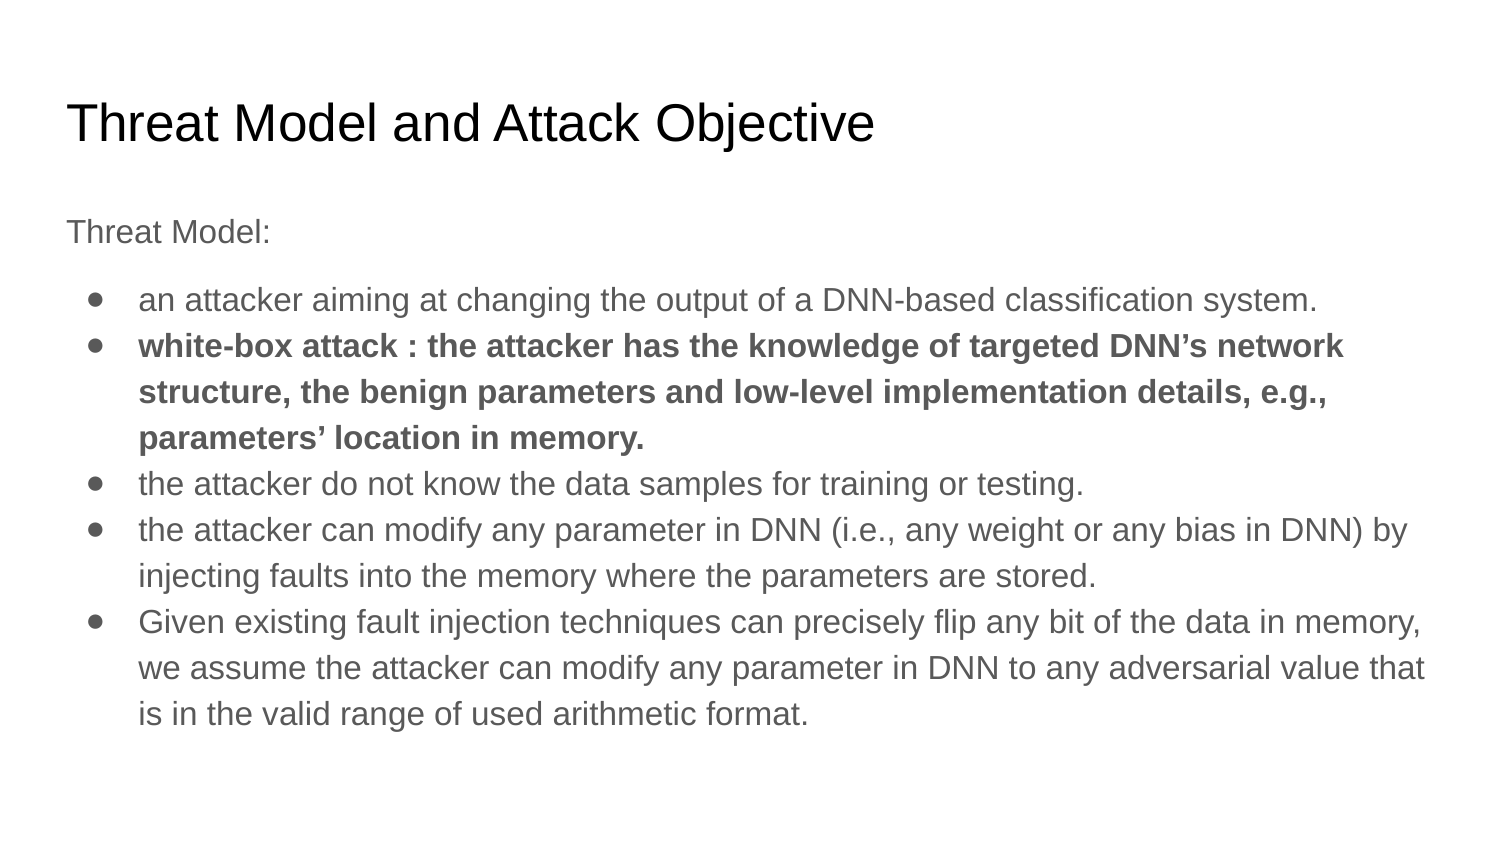

# Threat Model and Attack Objective
Threat Model:
an attacker aiming at changing the output of a DNN-based classification system.
white-box attack : the attacker has the knowledge of targeted DNN’s network structure, the benign parameters and low-level implementation details, e.g., parameters’ location in memory.
the attacker do not know the data samples for training or testing.
the attacker can modify any parameter in DNN (i.e., any weight or any bias in DNN) by injecting faults into the memory where the parameters are stored.
Given existing fault injection techniques can precisely flip any bit of the data in memory, we assume the attacker can modify any parameter in DNN to any adversarial value that is in the valid range of used arithmetic format.